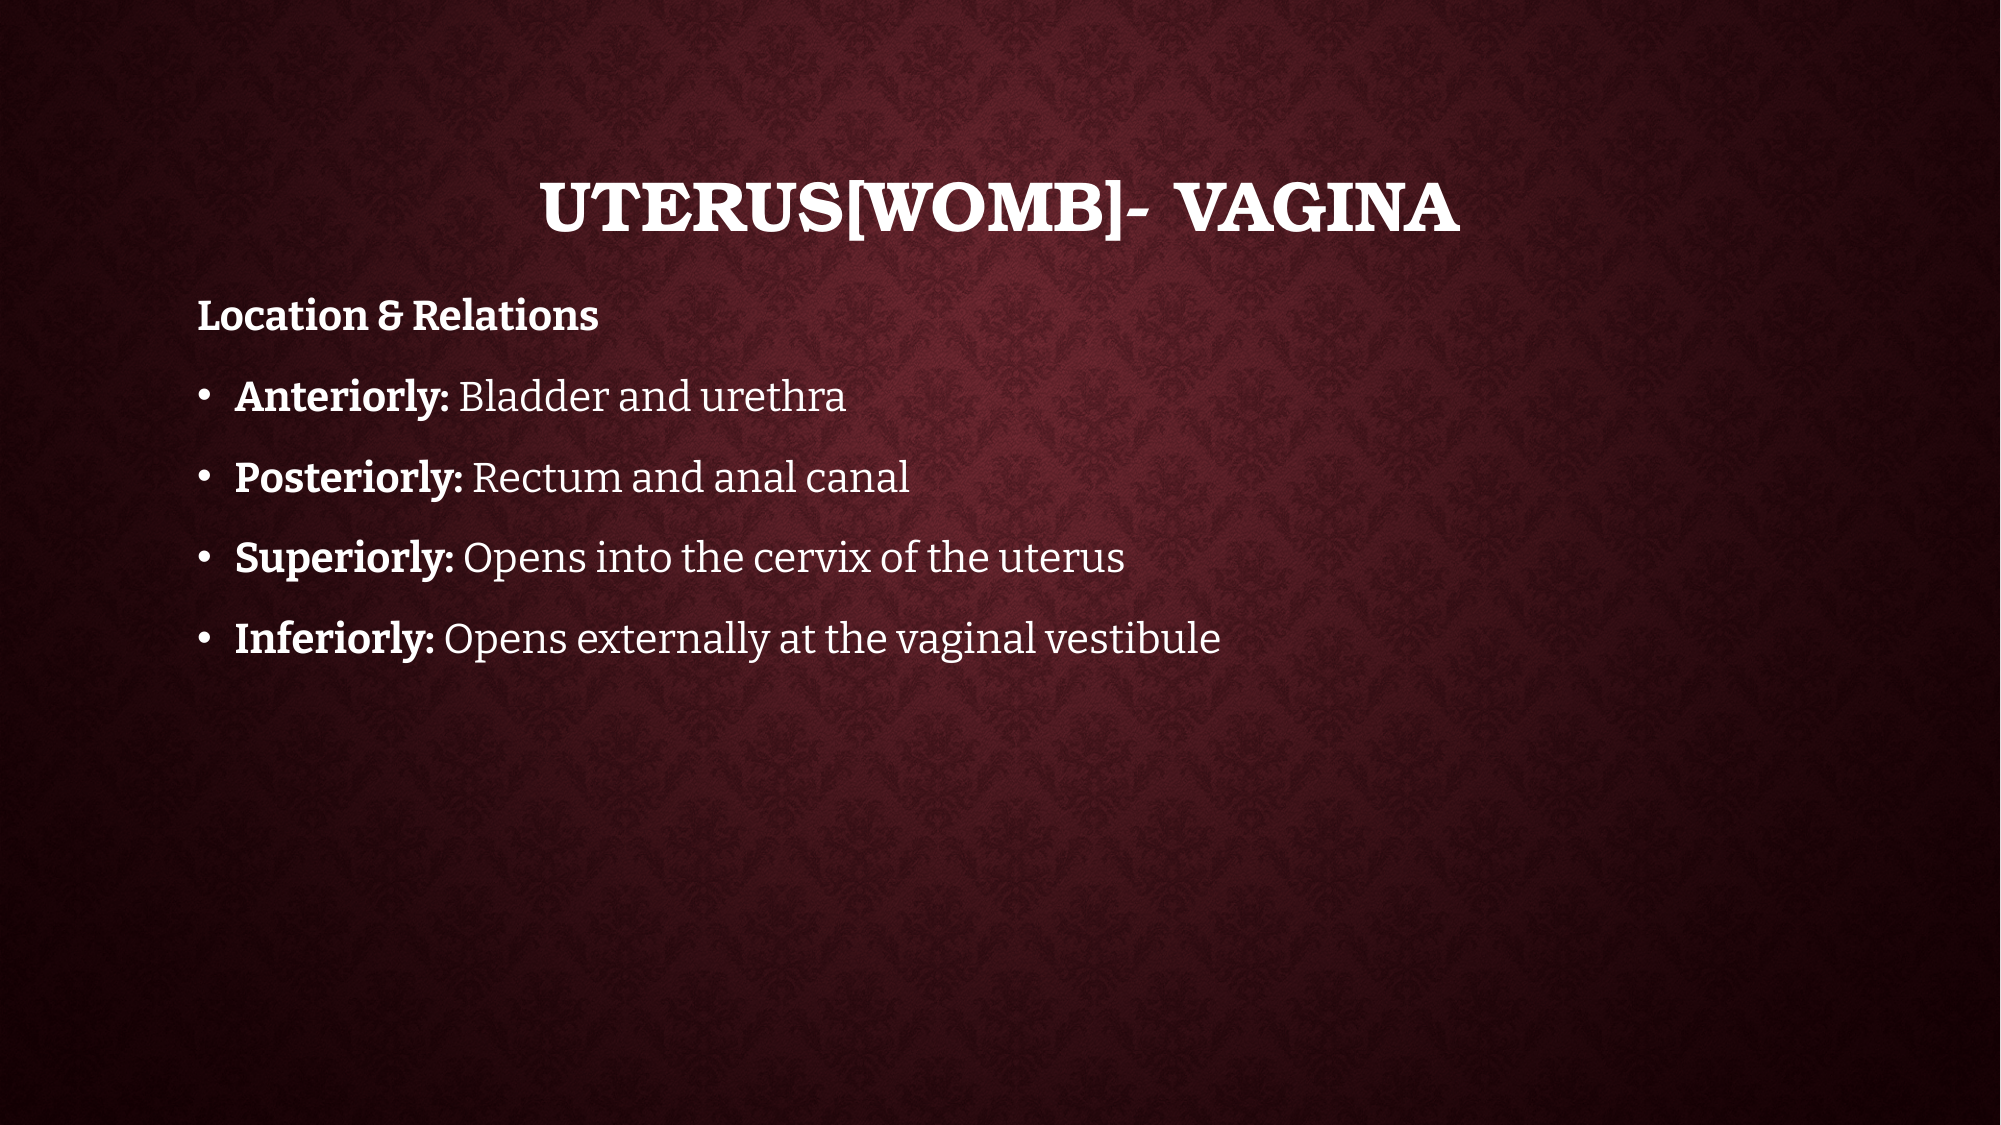

# Uterus[womb]- vagina
Location & Relations
Anteriorly: Bladder and urethra
Posteriorly: Rectum and anal canal
Superiorly: Opens into the cervix of the uterus
Inferiorly: Opens externally at the vaginal vestibule